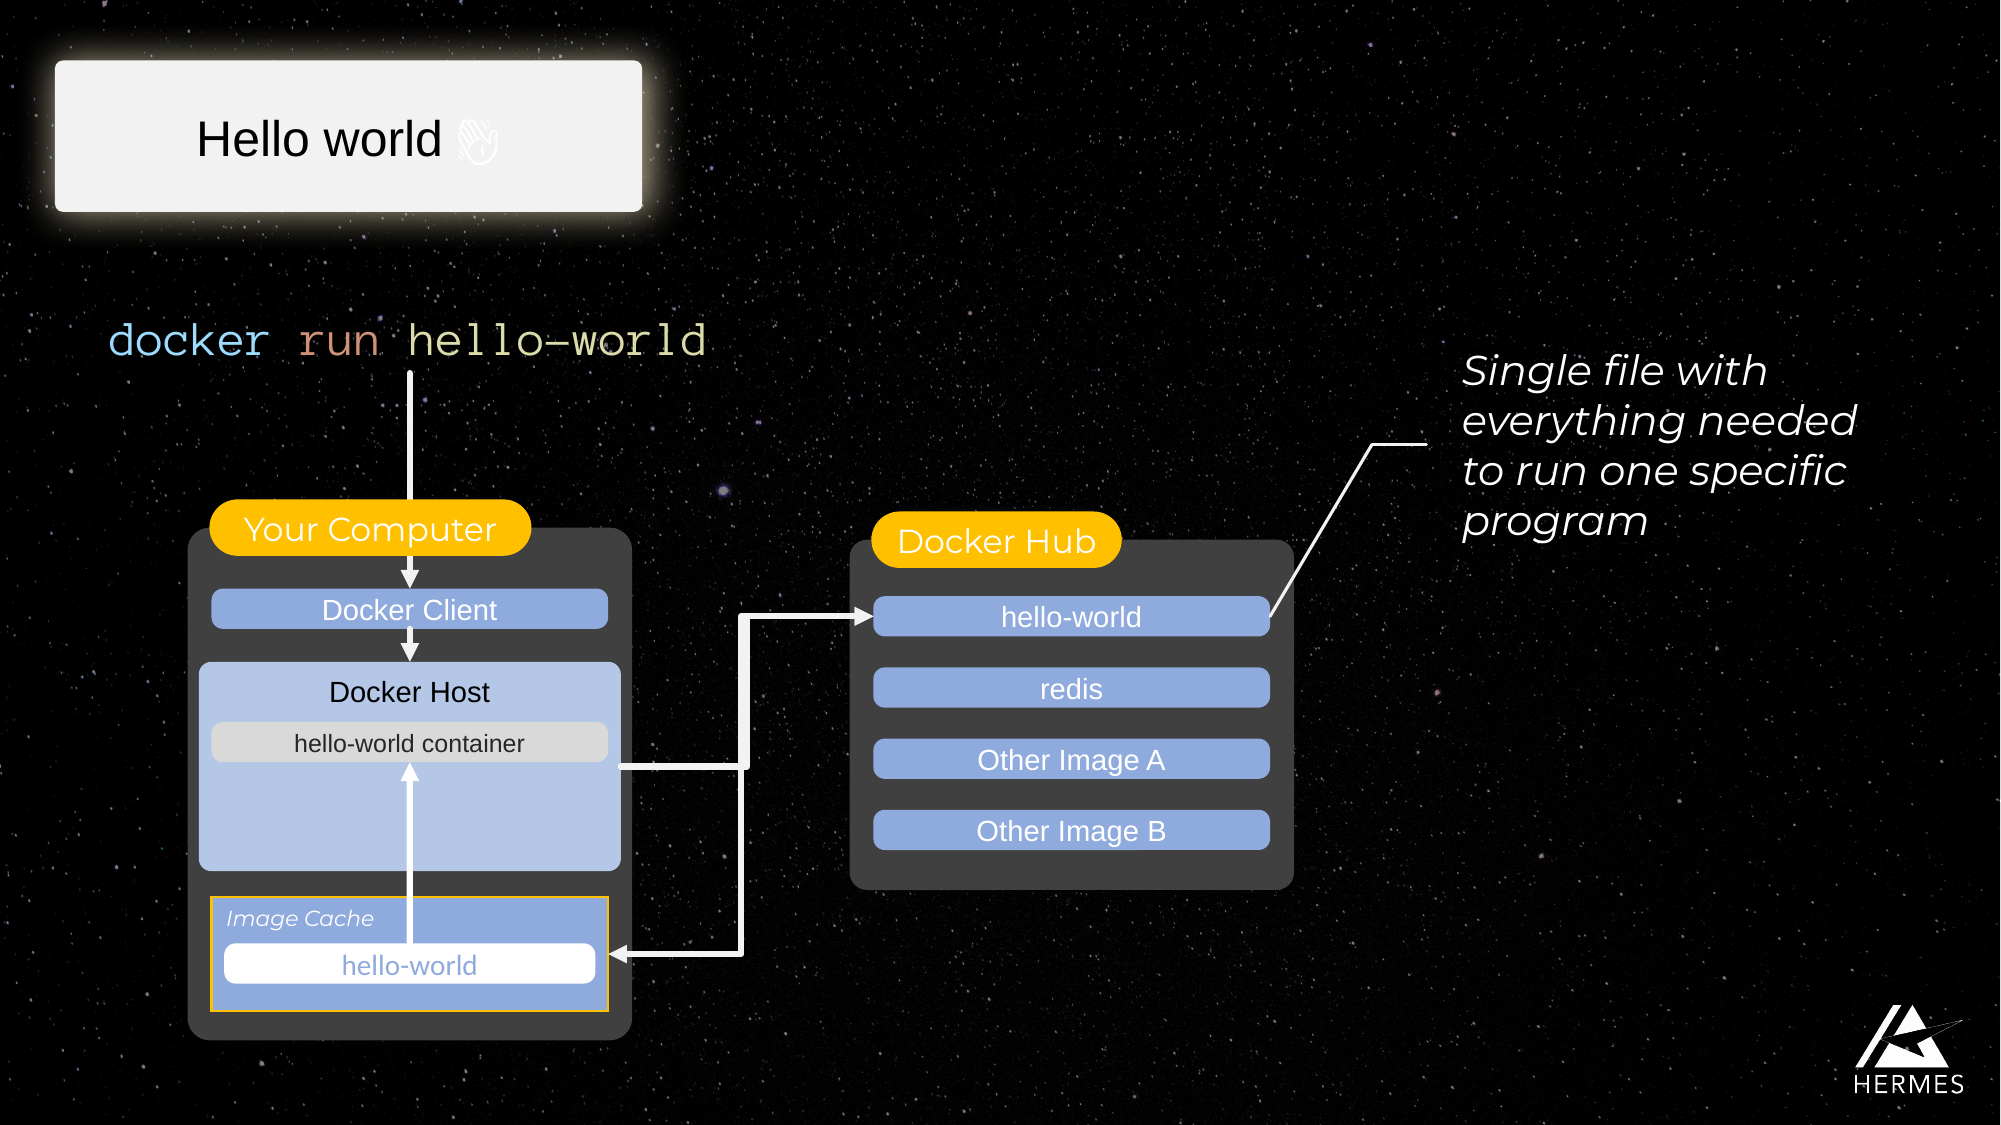

Hello world 👋
docker run hello-world
Single file with everything needed to run one specific program
Your Computer
Docker Hub

Docker Client
hello-world
Docker Host
redis
hello-world container
Other Image A
Other Image B
Image Cache
hello-world